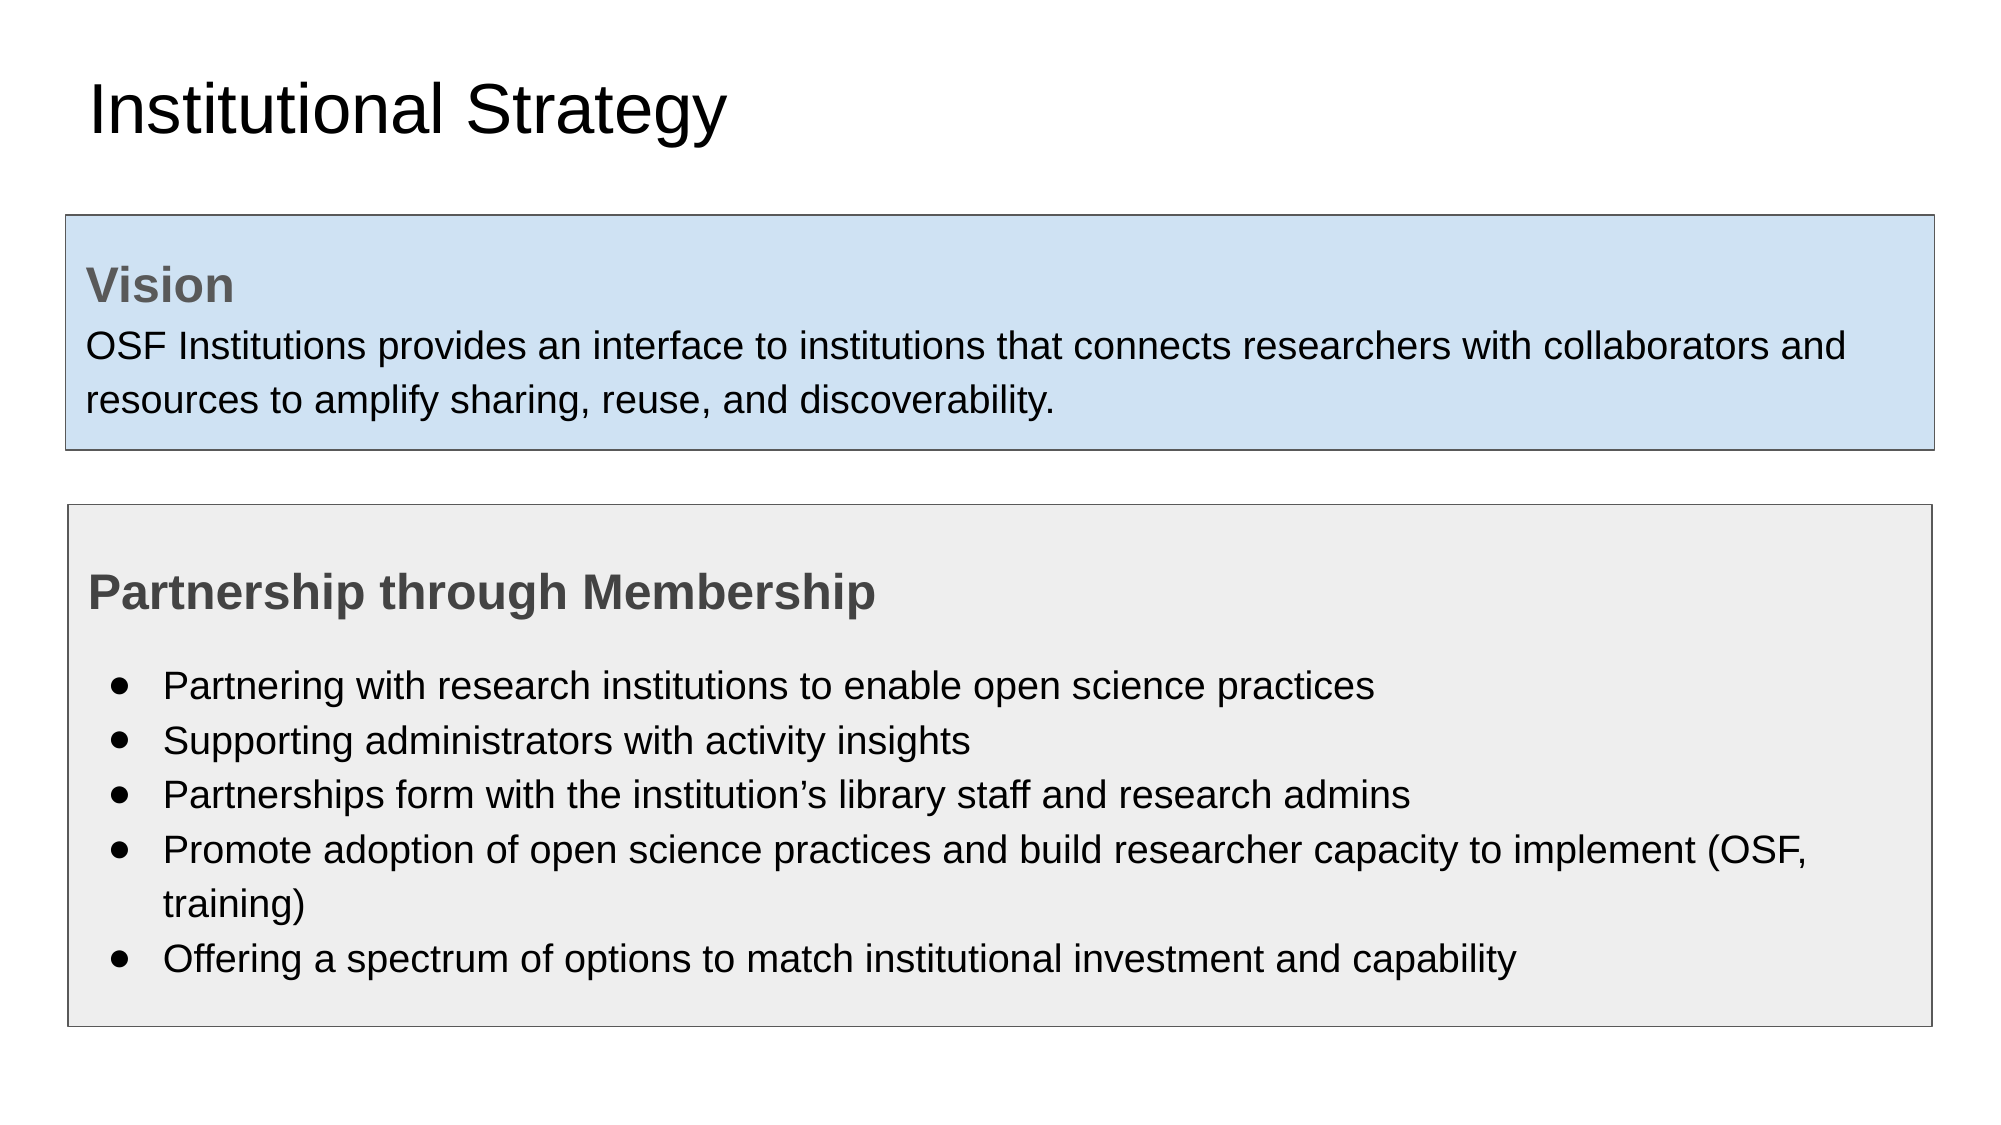

# Institutional Strategy
Vision
OSF Institutions provides an interface to institutions that connects researchers with collaborators and resources to amplify sharing, reuse, and discoverability.
Partnership through Membership
Partnering with research institutions to enable open science practices
Supporting administrators with activity insights
Partnerships form with the institution’s library staff and research admins
Promote adoption of open science practices and build researcher capacity to implement (OSF, training)
Offering a spectrum of options to match institutional investment and capability